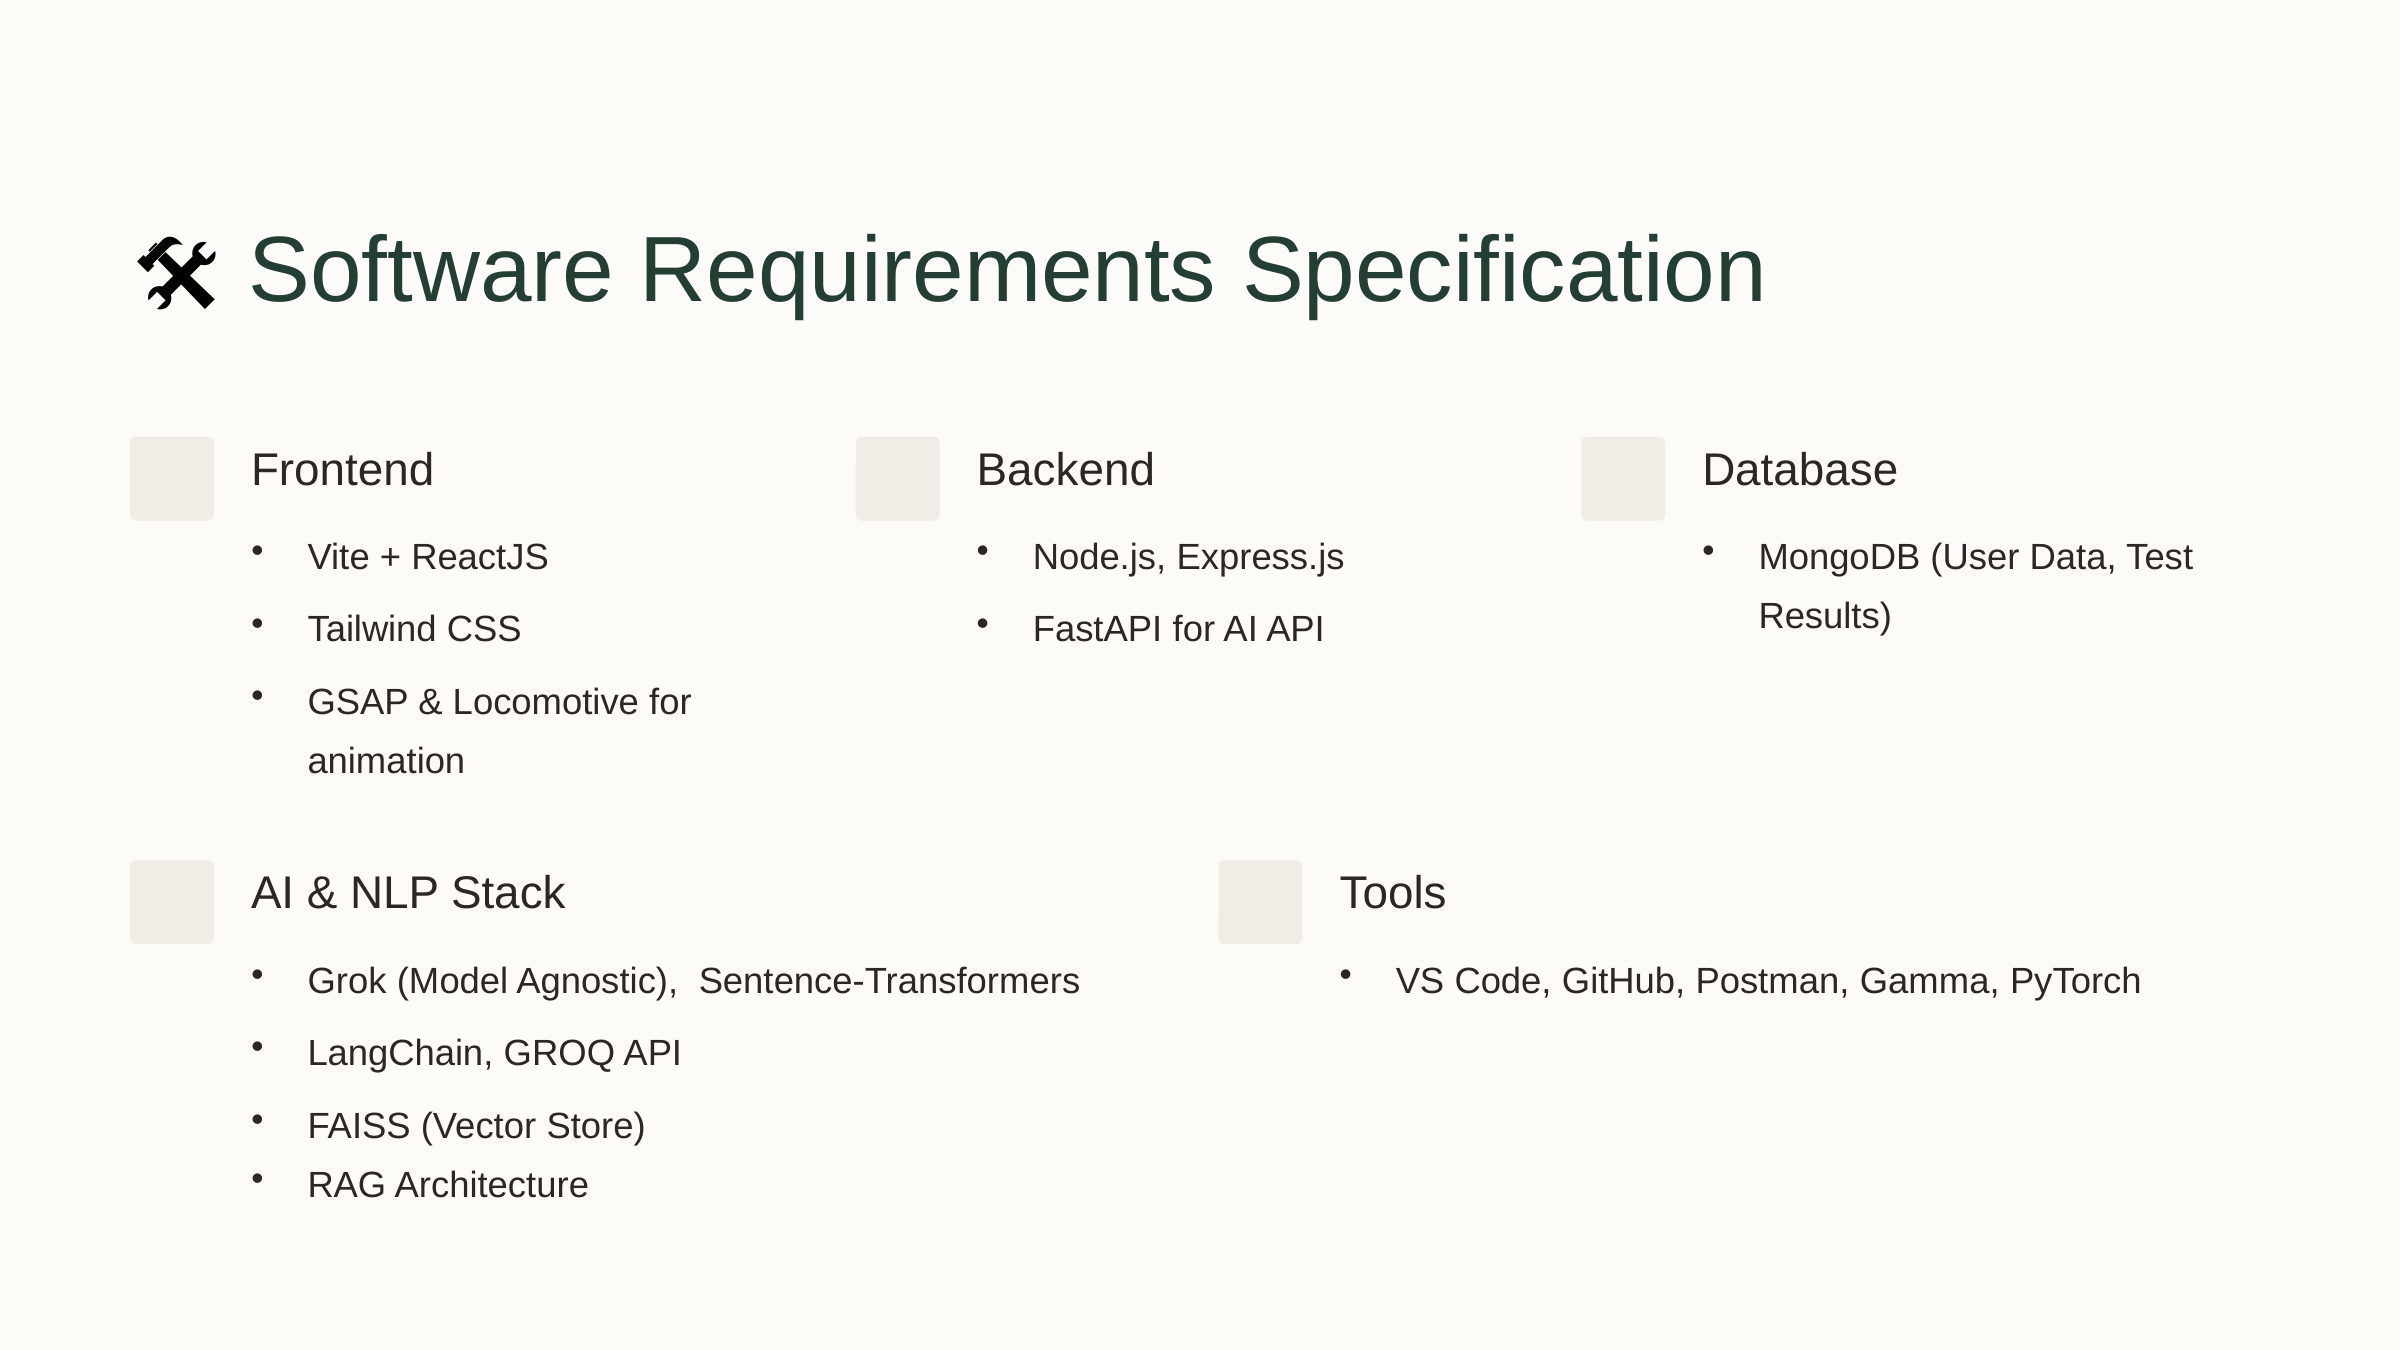

🛠️ Software Requirements Specification

Frontend

Backend

Database
Vite + ReactJS
Node.js, Express.js
MongoDB (User Data, Test Results)
Tailwind CSS
FastAPI for AI API
GSAP & Locomotive for animation

AI & NLP Stack

Tools
Grok (Model Agnostic),  Sentence-Transformers
VS Code, GitHub, Postman, Gamma, PyTorch
LangChain, GROQ API
FAISS (Vector Store)
RAG Architecture